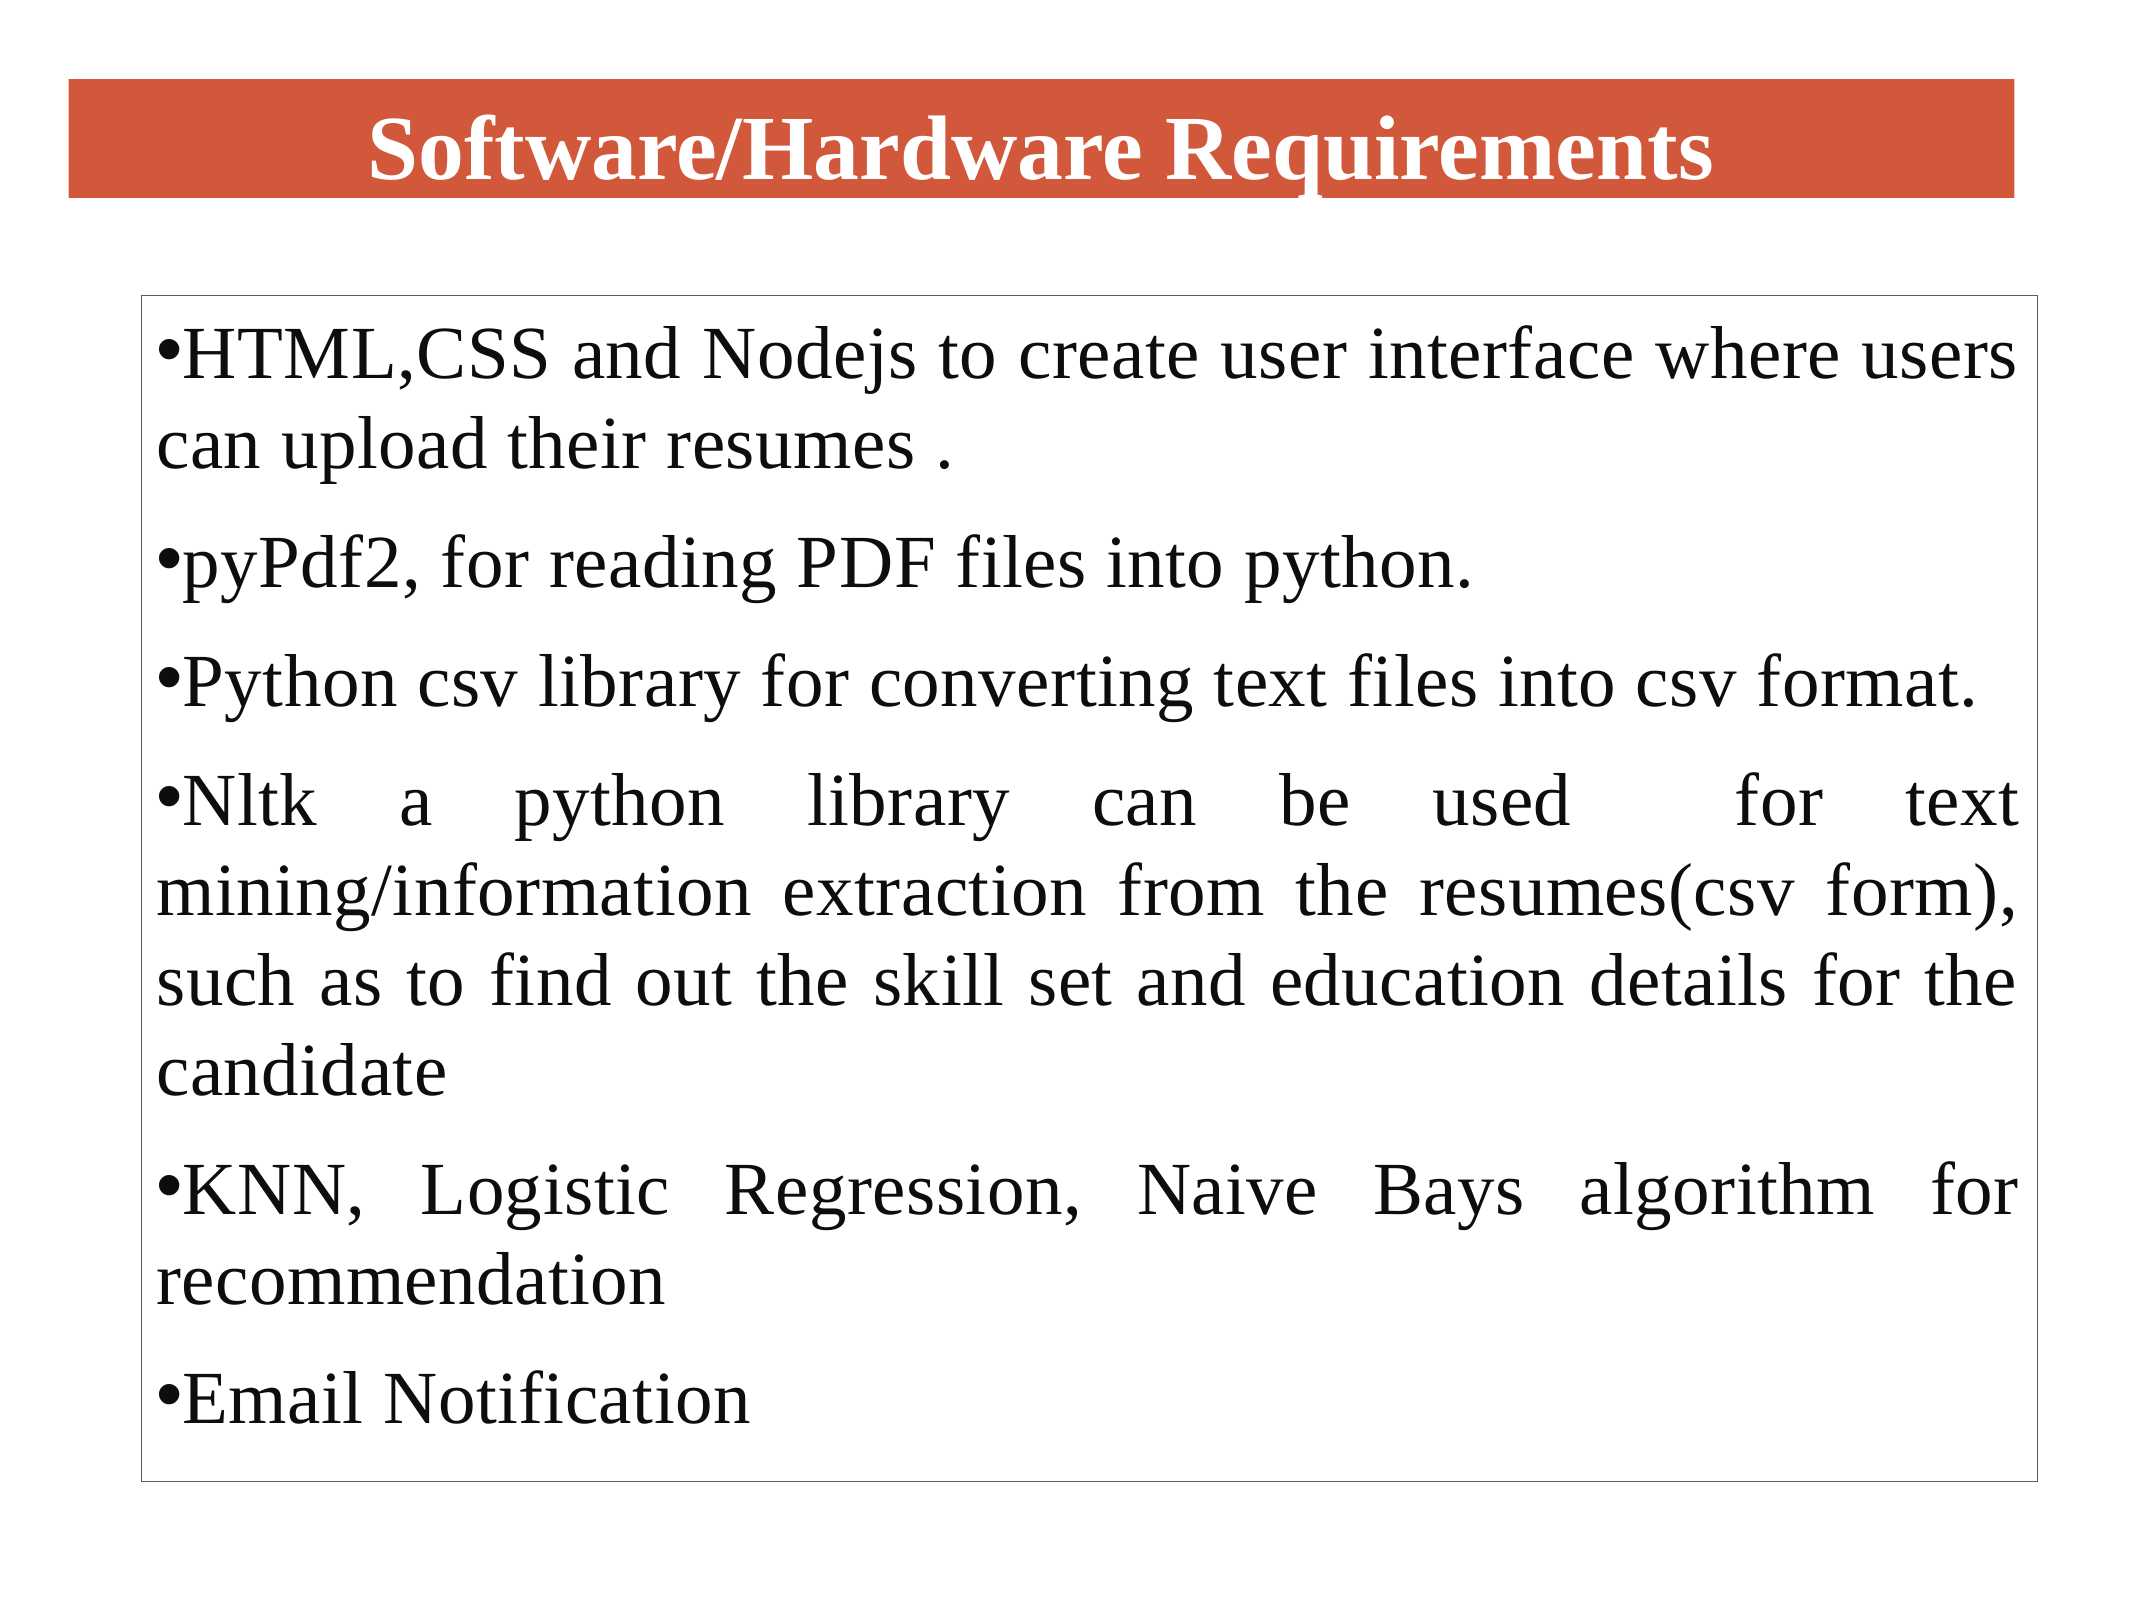

# Software/Hardware Requirements

HTML,CSS and Nodejs to create user interface where users can upload their resumes .
pyPdf2, for reading PDF files into python.
Python csv library for converting text files into csv format.
Nltk a python library can be used  for text mining/information extraction from the resumes(csv form), such as to find out the skill set and education details for the candidate
KNN, Logistic Regression, Naive Bays algorithm for recommendation
Email Notification